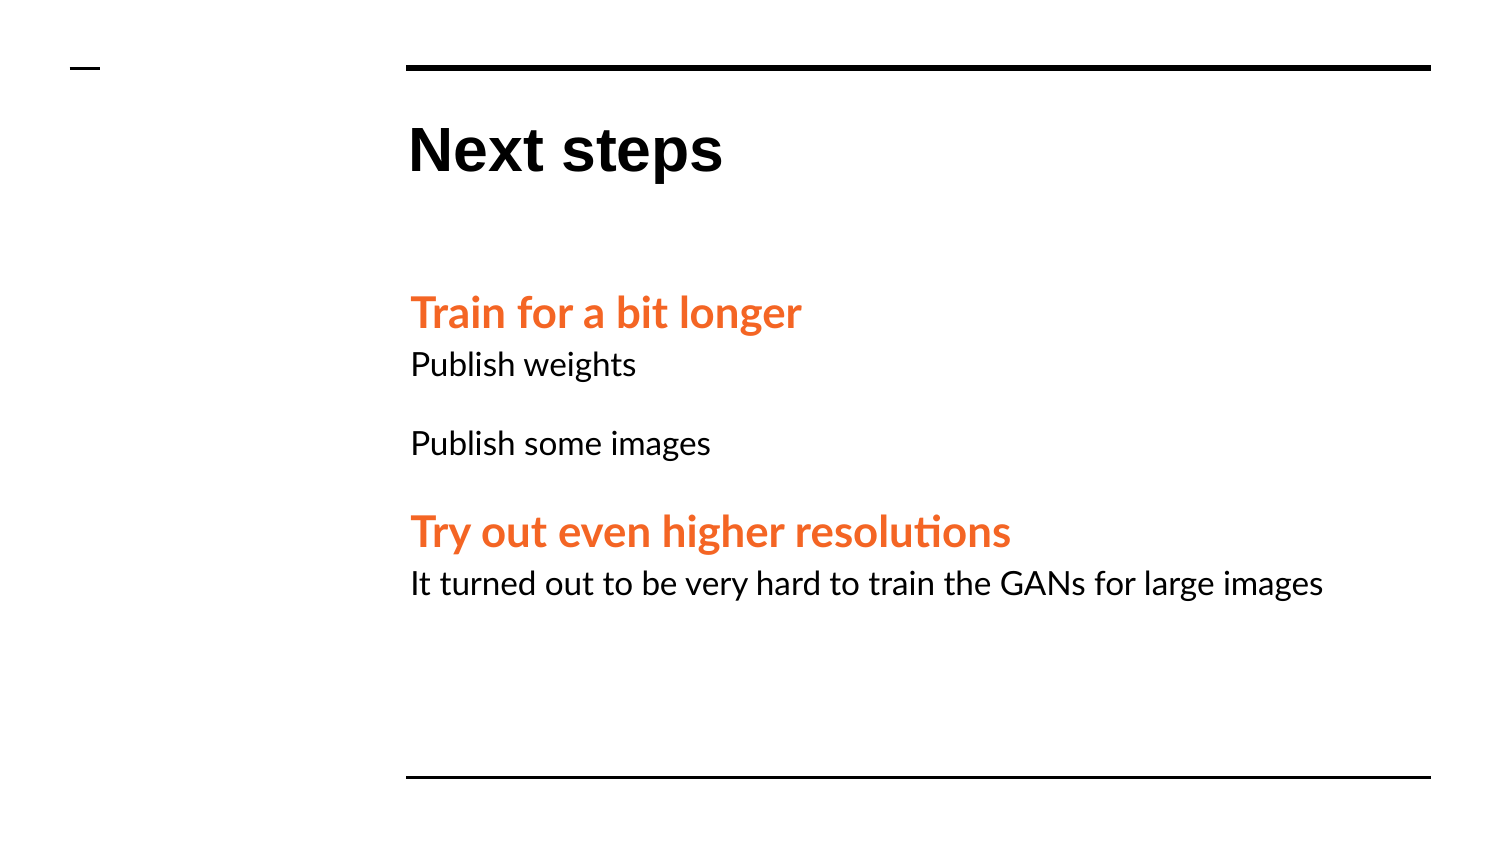

# Next steps
Train for a bit longer
Publish weights
Publish some images
Try out even higher resolutions
It turned out to be very hard to train the GANs for large images